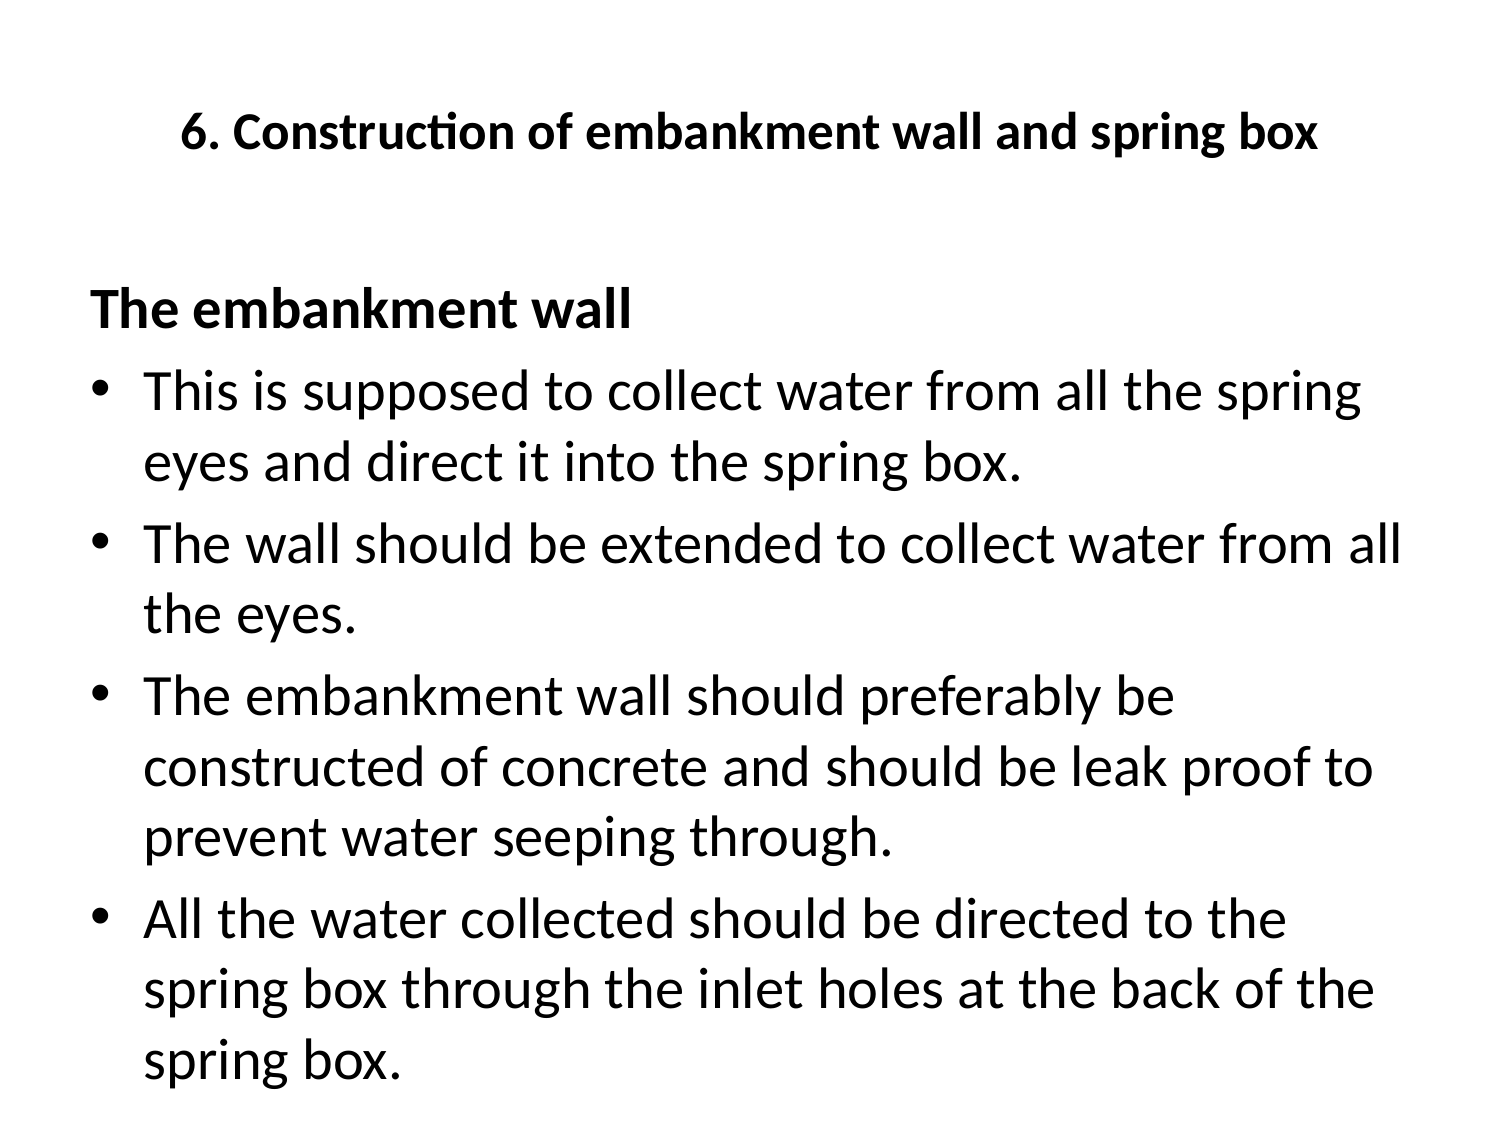

# 6. Construction of embankment wall and spring box
The embankment wall
This is supposed to collect water from all the spring eyes and direct it into the spring box.
The wall should be extended to collect water from all the eyes.
The embankment wall should preferably be constructed of concrete and should be leak proof to prevent water seeping through.
All the water collected should be directed to the spring box through the inlet holes at the back of the spring box.